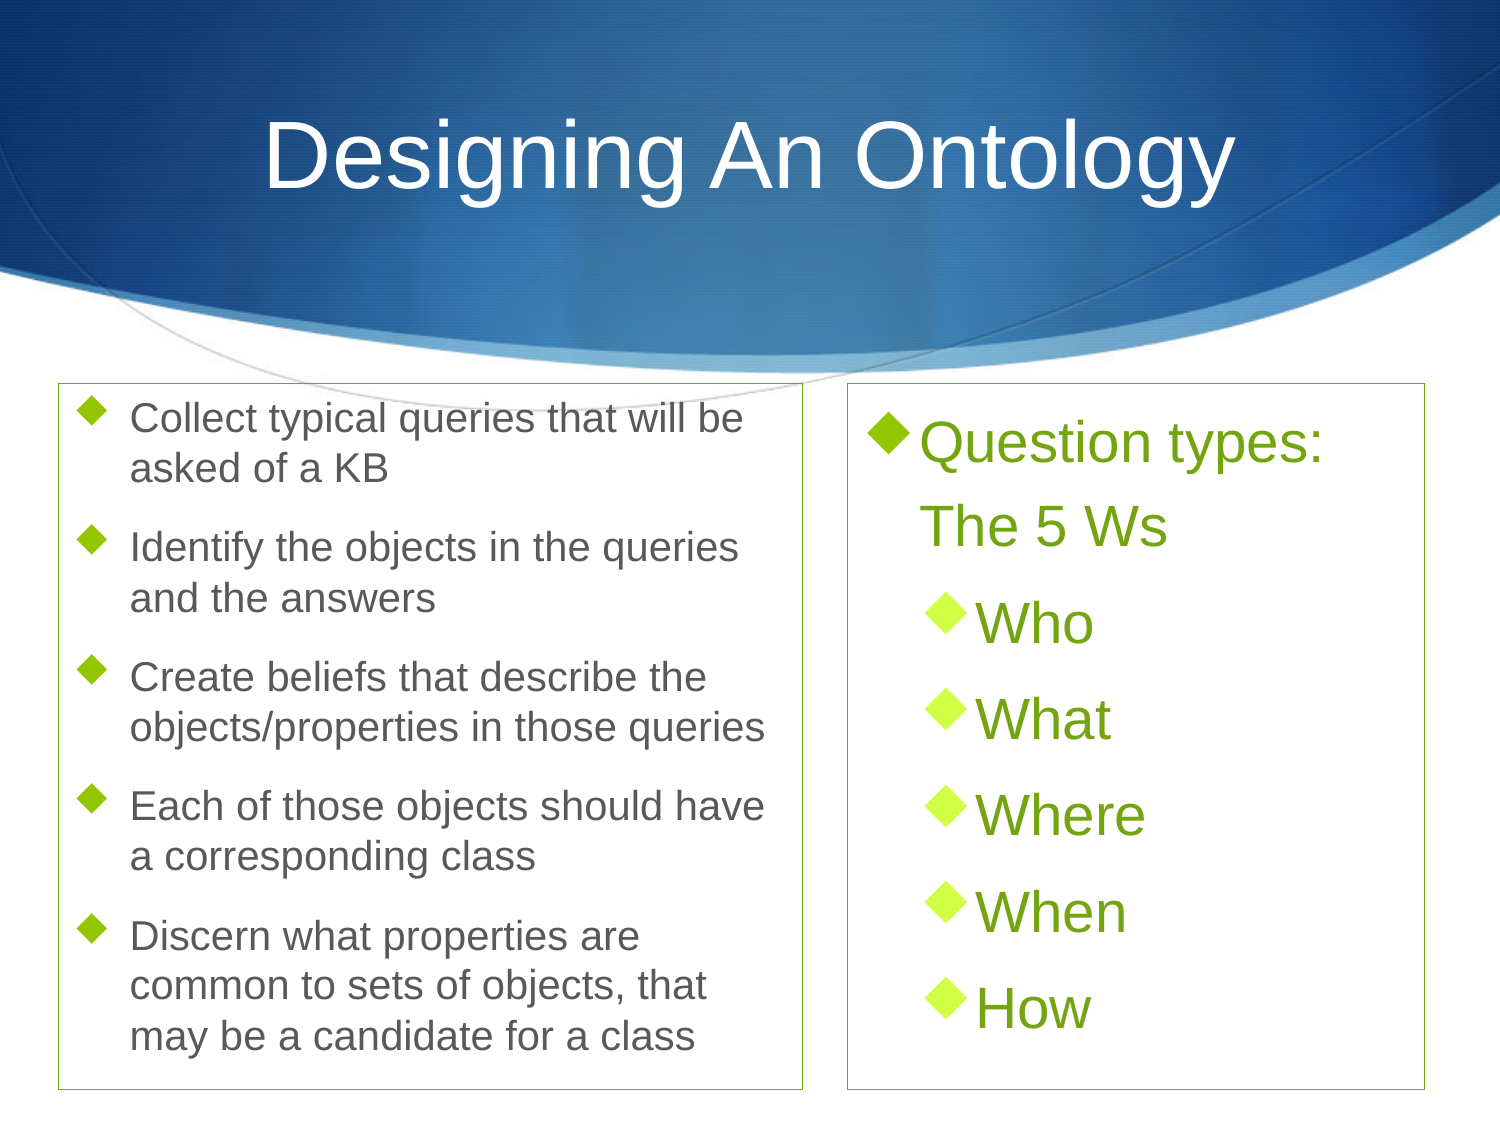

# Designing An Ontology
Collect typical queries that will be asked of a KB
Identify the objects in the queries and the answers
Create beliefs that describe the objects/properties in those queries
Each of those objects should have a corresponding class
Discern what properties are common to sets of objects, that may be a candidate for a class
Question types: The 5 Ws
Who
What
Where
When
How